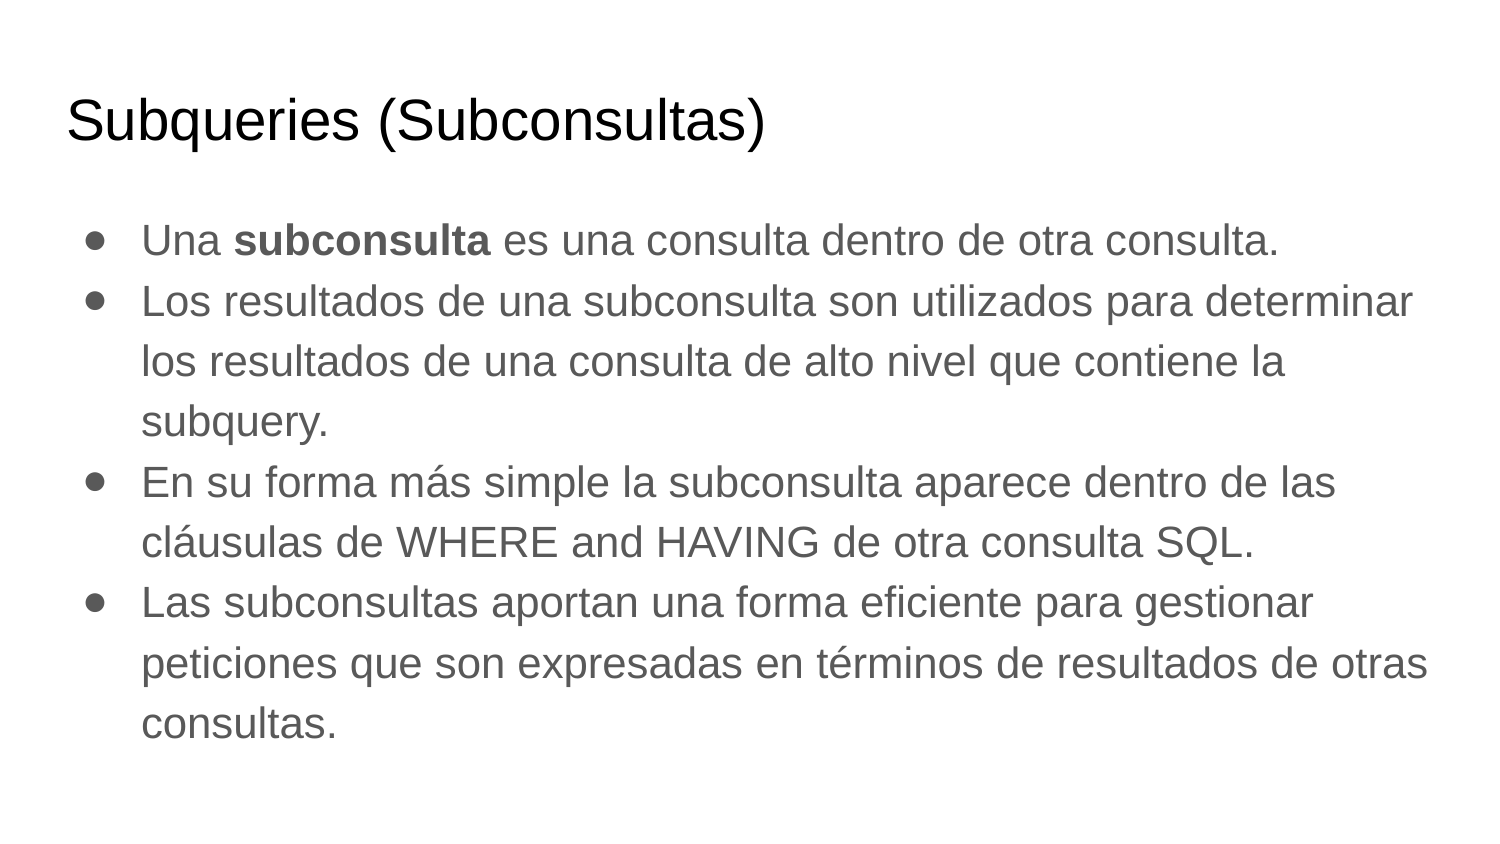

# Subqueries (Subconsultas)
Una subconsulta es una consulta dentro de otra consulta.
Los resultados de una subconsulta son utilizados para determinar los resultados de una consulta de alto nivel que contiene la subquery.
En su forma más simple la subconsulta aparece dentro de las cláusulas de WHERE and HAVING de otra consulta SQL.
Las subconsultas aportan una forma eficiente para gestionar peticiones que son expresadas en términos de resultados de otras consultas.